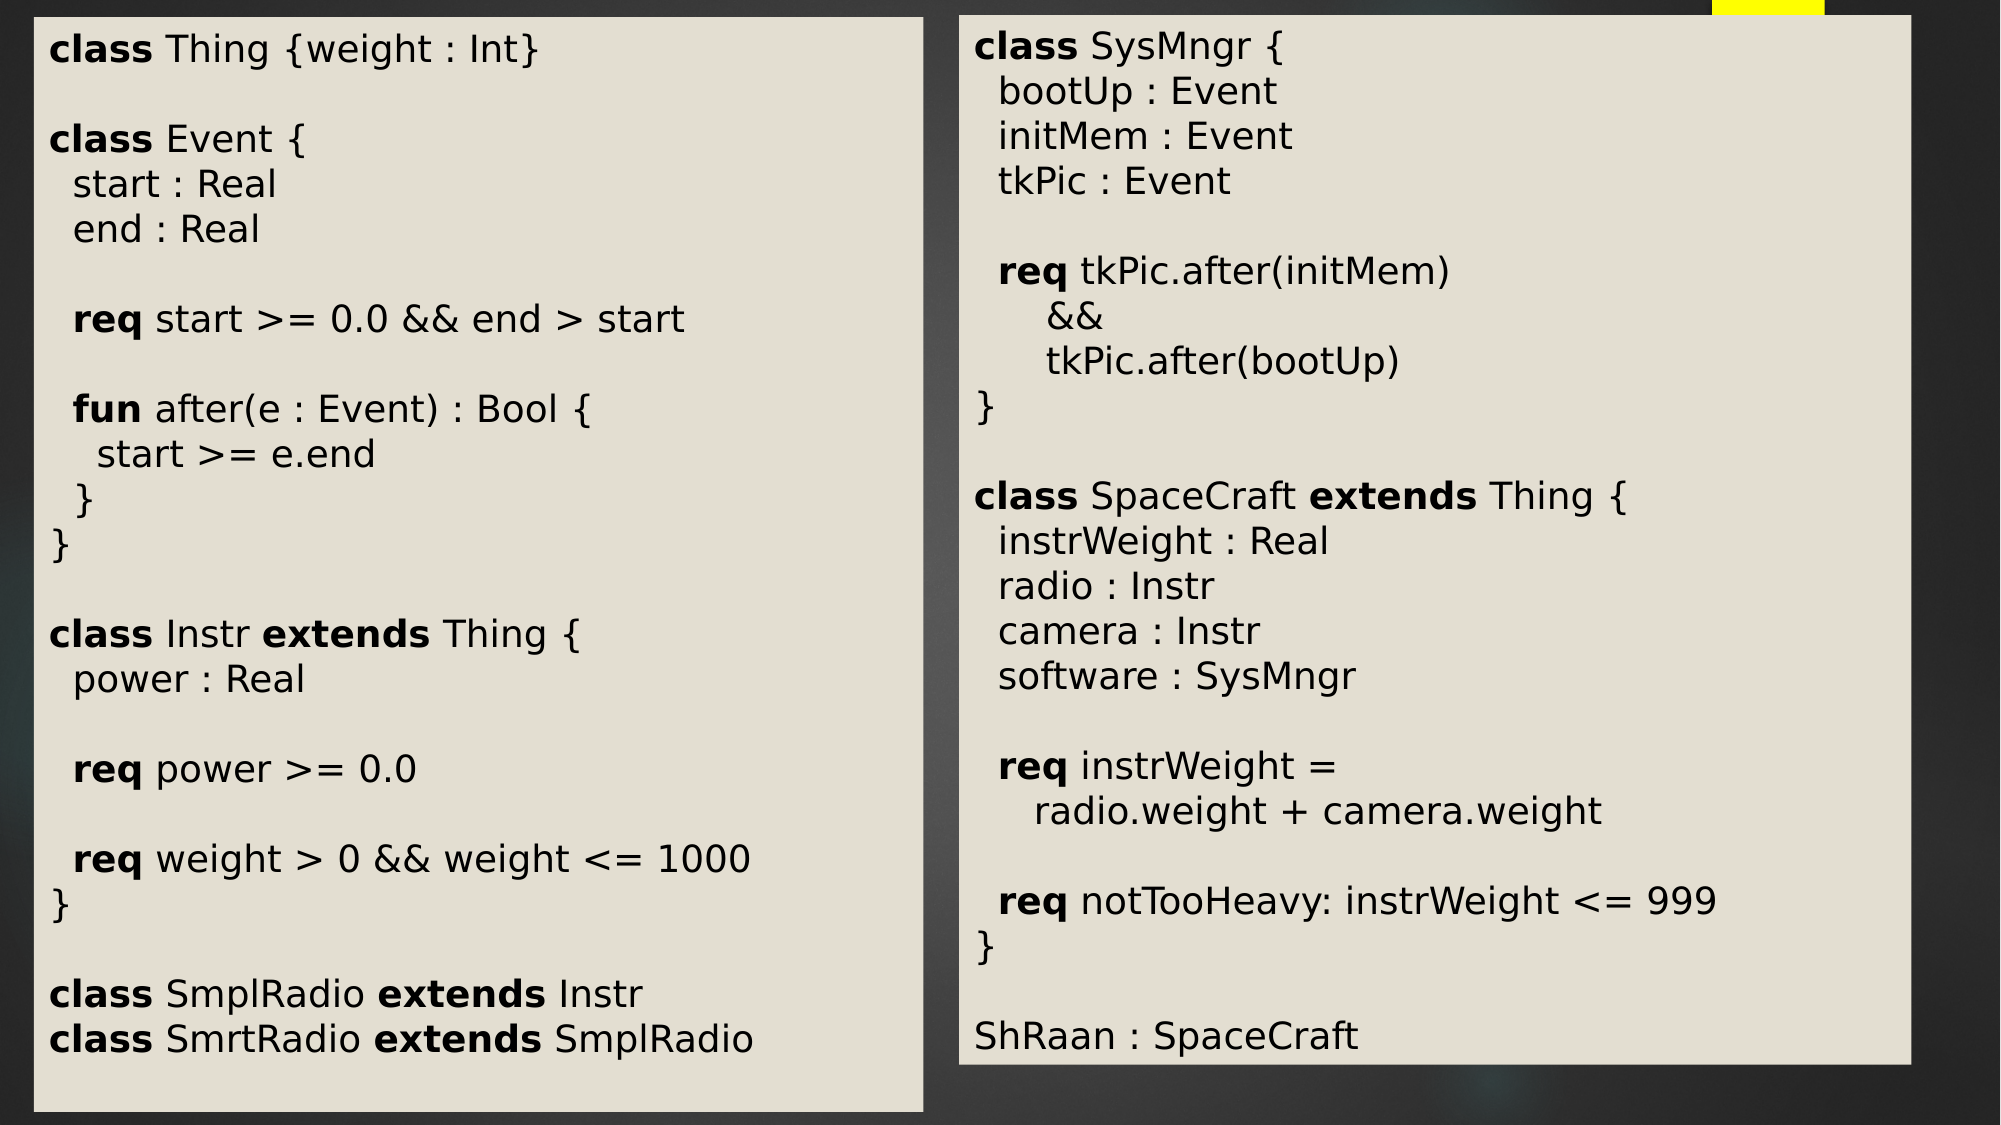

class SysMngr {
  bootUp : Event
  initMem : Event
  tkPic : Event

  req tkPic.after(initMem)
      &&
      tkPic.after(bootUp)
}

class SpaceCraft extends Thing {
  instrWeight : Real
  radio : Instr
  camera : Instr
  software : SysMngr

  req instrWeight =
     radio.weight + camera.weight

  req notTooHeavy: instrWeight <= 999
}

ShRaan : SpaceCraft
class Thing {weight : Int}

class Event {
  start : Real
  end : Real

  req start >= 0.0 && end > start

  fun after(e : Event) : Bool {
    start >= e.end
  }
}

class Instr extends Thing {
  power : Real

  req power >= 0.0

  req weight > 0 && weight <= 1000
}

class SmplRadio extends Instr
class SmrtRadio extends SmplRadio